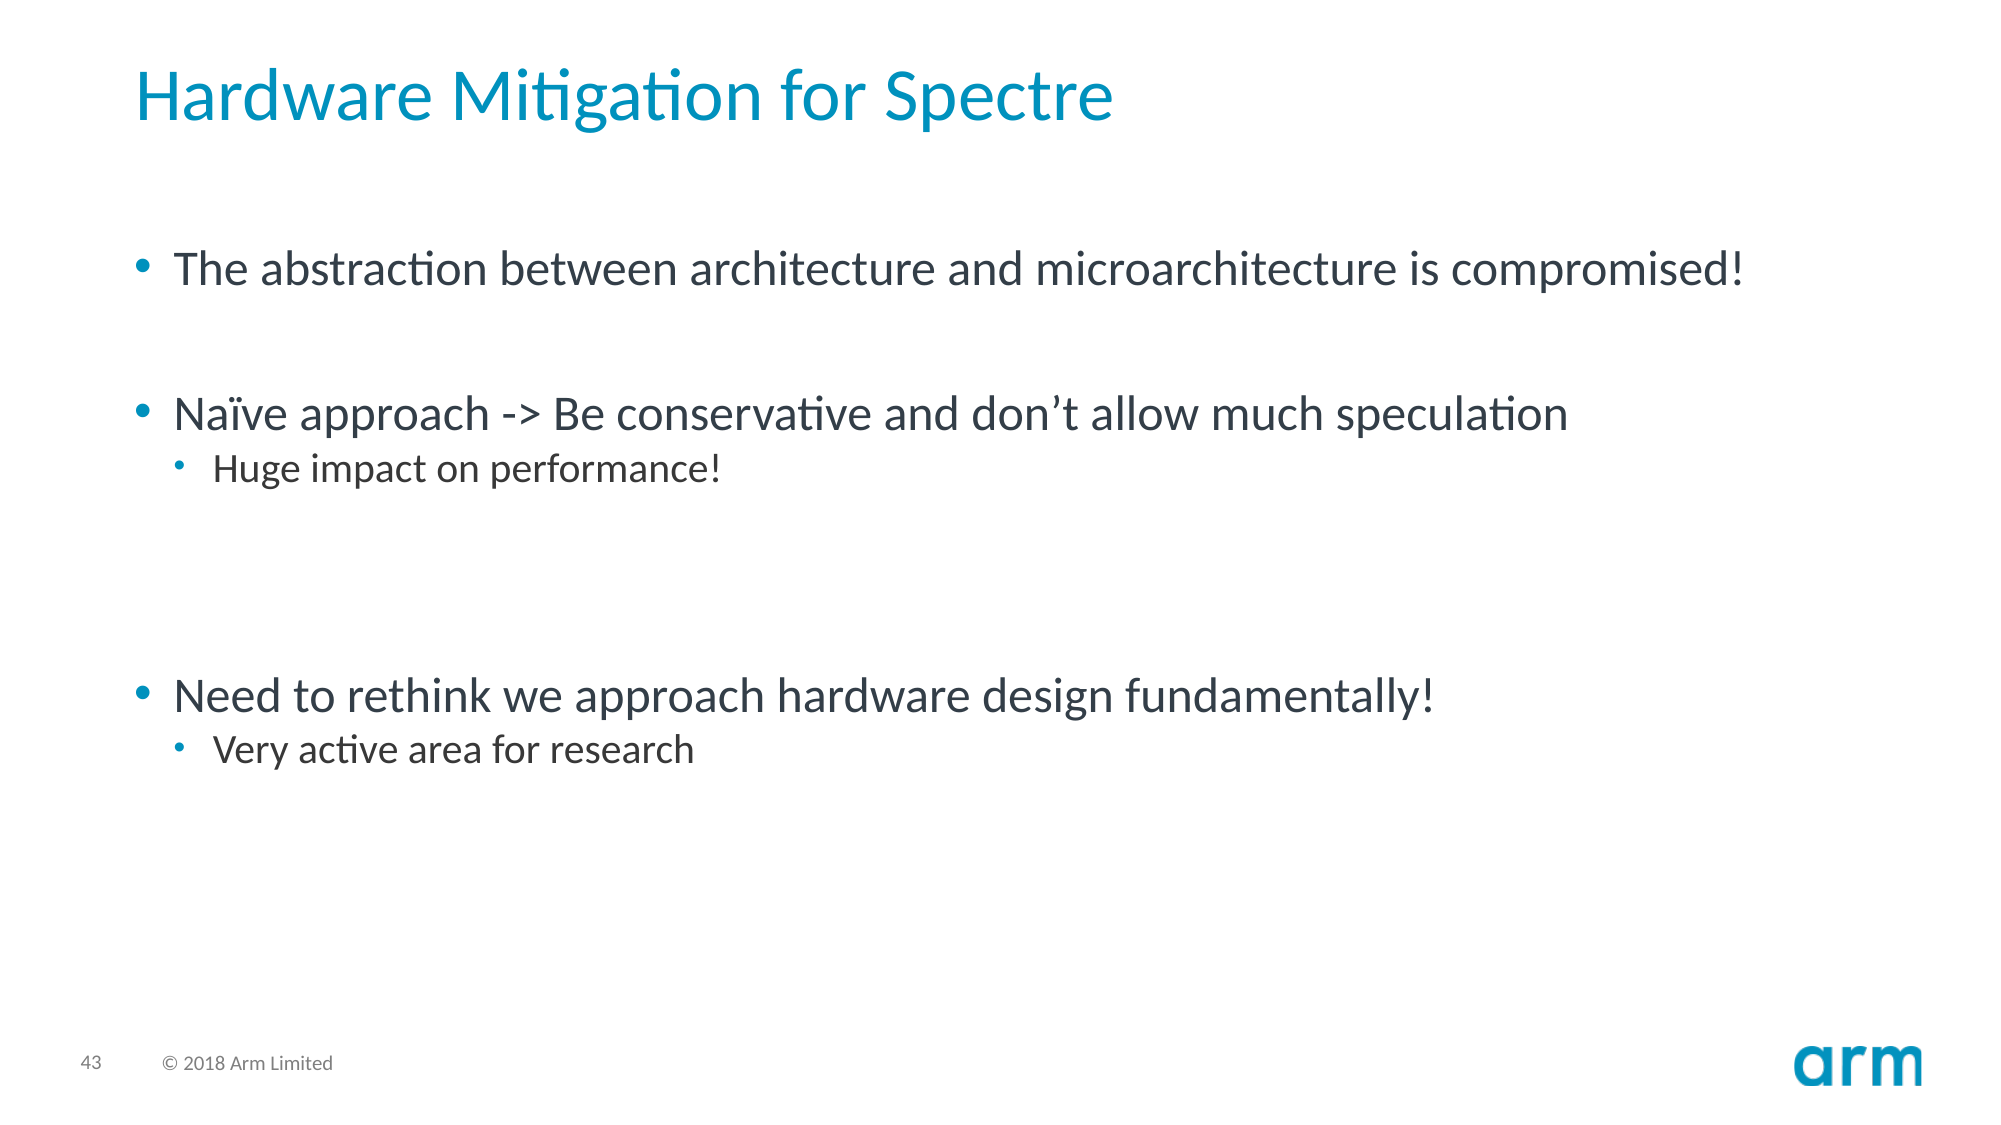

# Hardware Mitigation for Spectre
The abstraction between architecture and microarchitecture is compromised!

Naïve approach -> Be conservative and don’t allow much speculation
Huge impact on performance!

Need to rethink we approach hardware design fundamentally!
Very active area for research